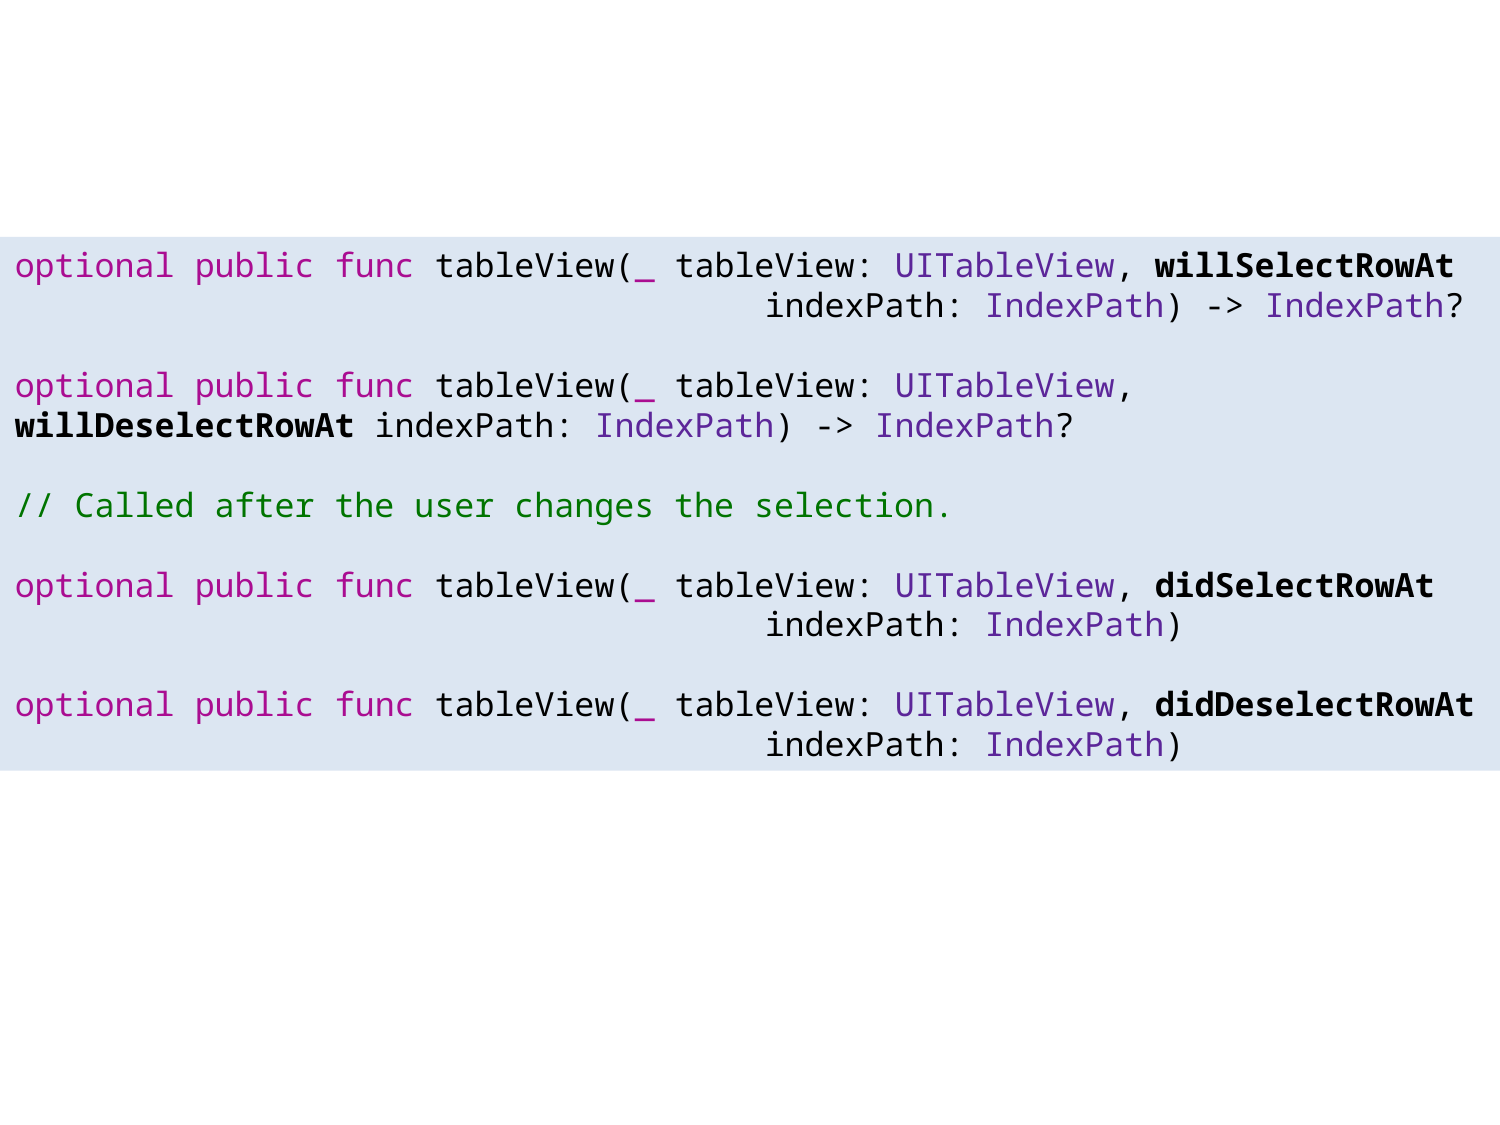

optional public func tableView(_ tableView: UITableView, willSelectRowAt 					indexPath: IndexPath) -> IndexPath?

optional public func tableView(_ tableView: UITableView, 		willDeselectRowAt indexPath: IndexPath) -> IndexPath?

// Called after the user changes the selection.

optional public func tableView(_ tableView: UITableView, didSelectRowAt 					indexPath: IndexPath)

optional public func tableView(_ tableView: UITableView, didDeselectRowAt 					indexPath: IndexPath)